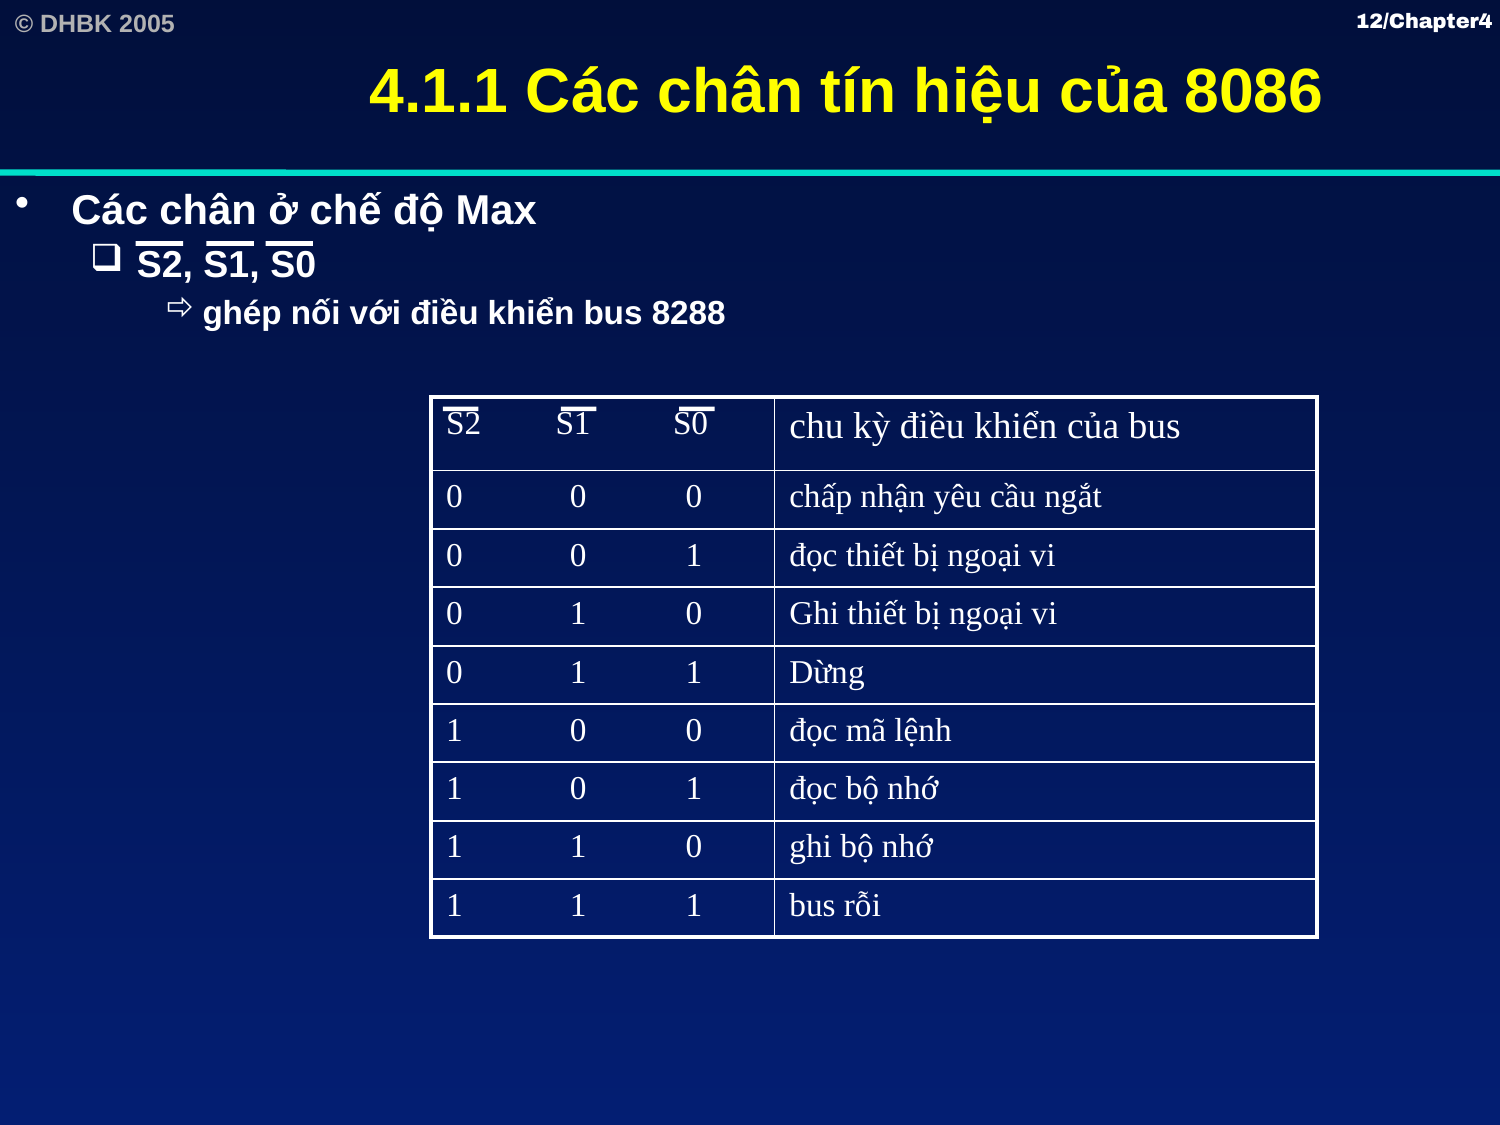

# 4.1.1 Các chân tín hiệu của 8086
12/Chapter4
Các chân ở chế độ Max
S2, S1, S0
ghép nối với điều khiển bus 8288

| S2 S1 S0 | chu kỳ điều khiển của bus |
| --- | --- |
| 0 0 0 | chấp nhận yêu cầu ngắt |
| 0 0 1 | đọc thiết bị ngoại vi |
| 0 1 0 | Ghi thiết bị ngoại vi |
| 0 1 1 | Dừng |
| 1 0 0 | đọc mã lệnh |
| 1 0 1 | đọc bộ nhớ |
| 1 1 0 | ghi bộ nhớ |
| 1 1 1 | bus rỗi |